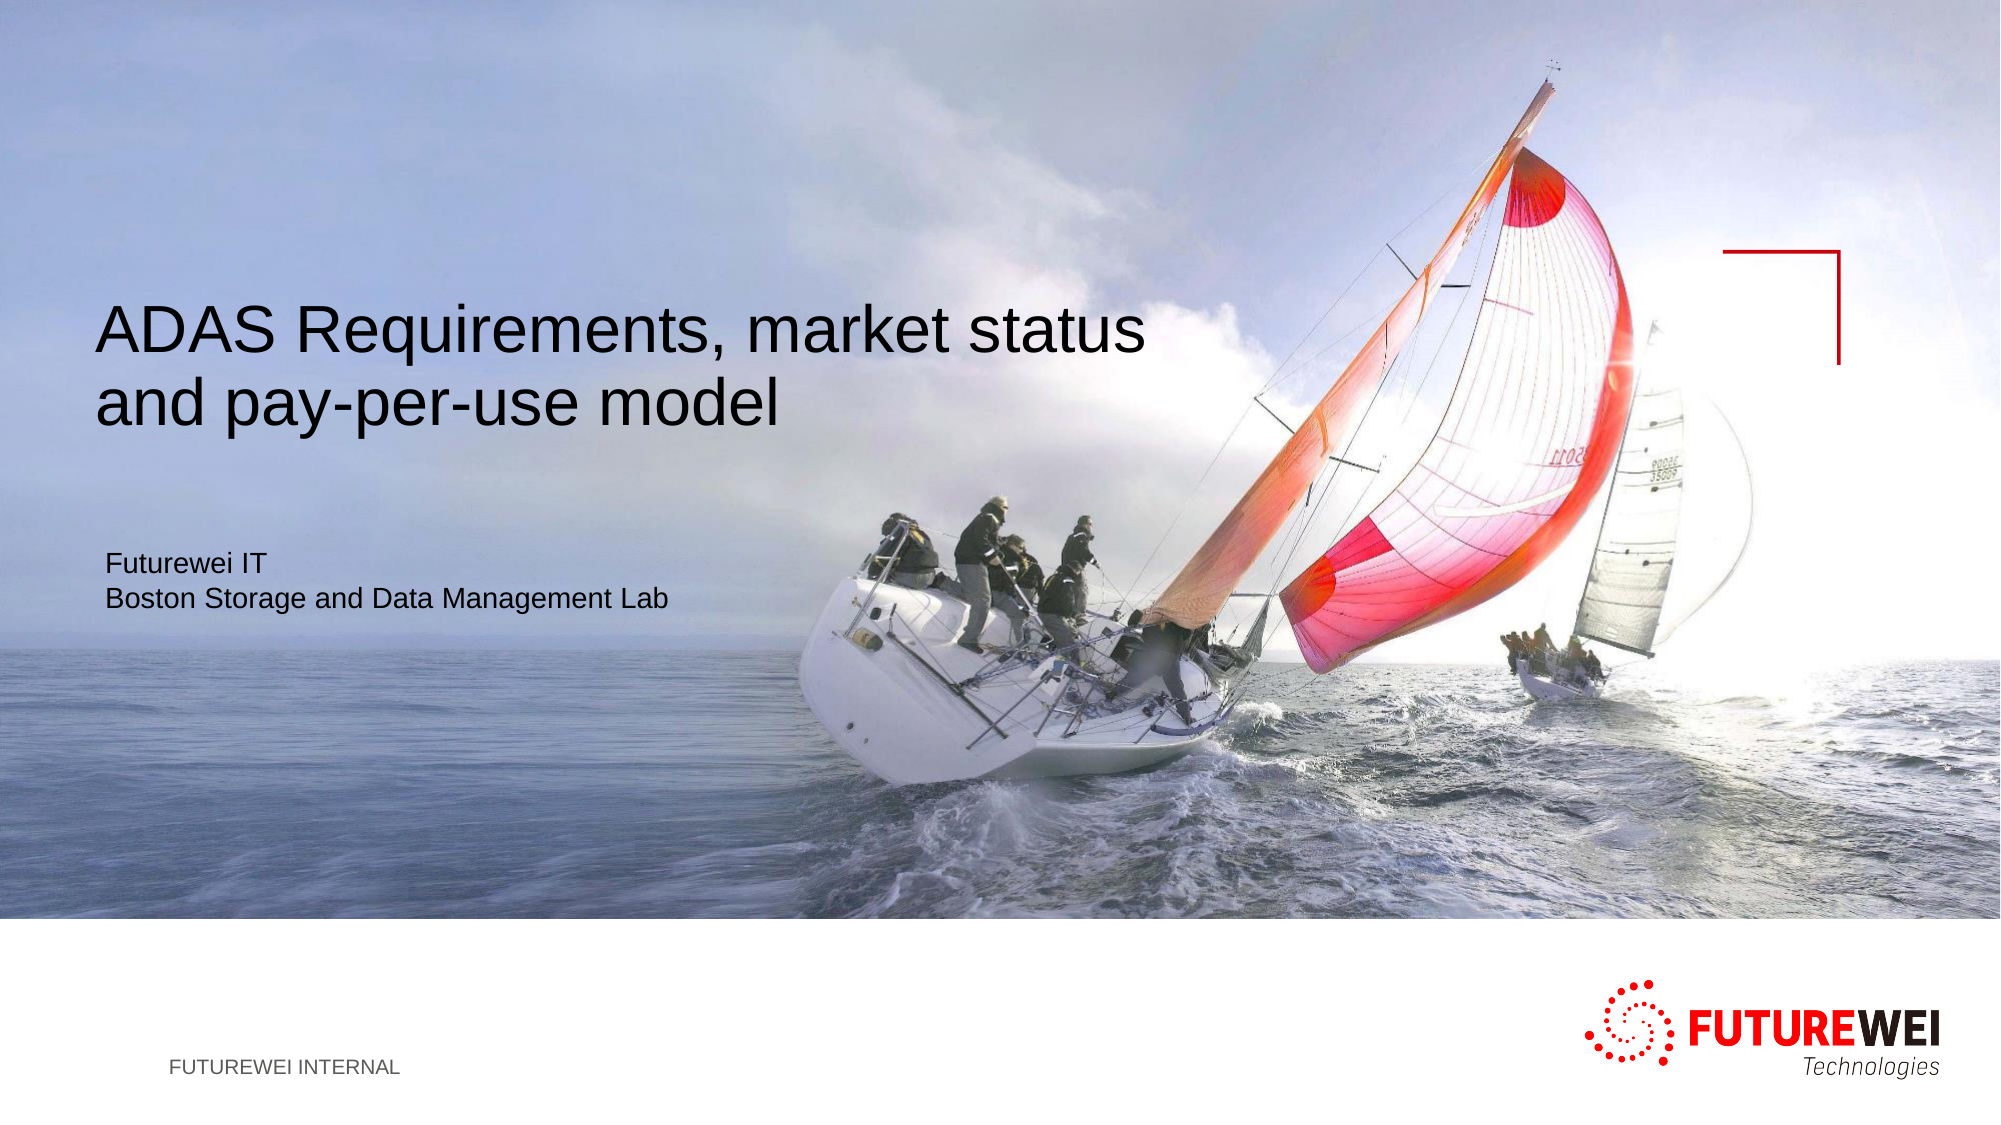

# ADAS Requirements, market status and pay-per-use model
Futurewei IT
Boston Storage and Data Management Lab